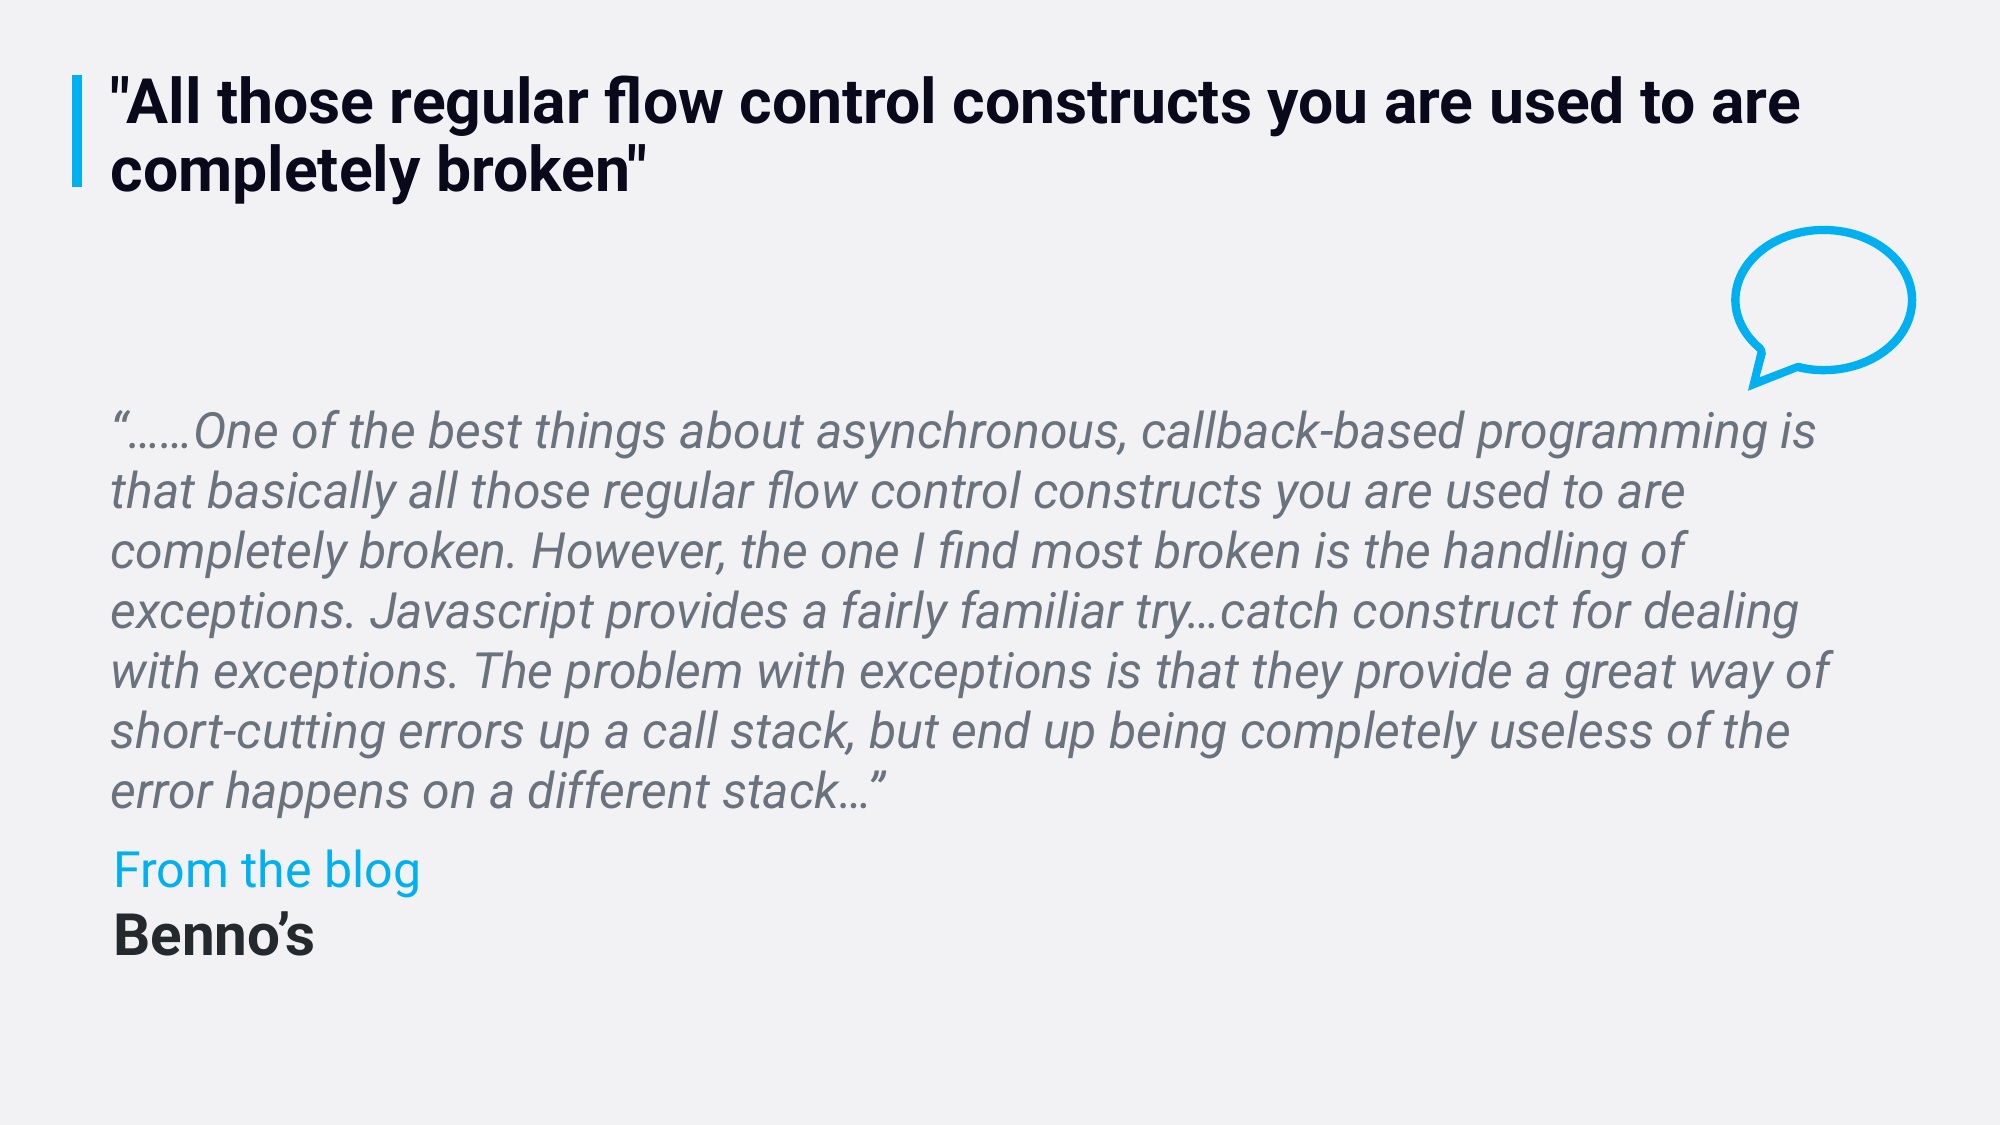

# "All those regular flow control constructs you are used to are completely broken"

“……One of the best things about asynchronous, callback-based programming is that basically all those regular flow control constructs you are used to are completely broken. However, the one I find most broken is the handling of exceptions. Javascript provides a fairly familiar try…catch construct for dealing with exceptions. The problem with exceptions is that they provide a great way of short-cutting errors up a call stack, but end up being completely useless of the error happens on a different stack…”
From the blog
Benno’s